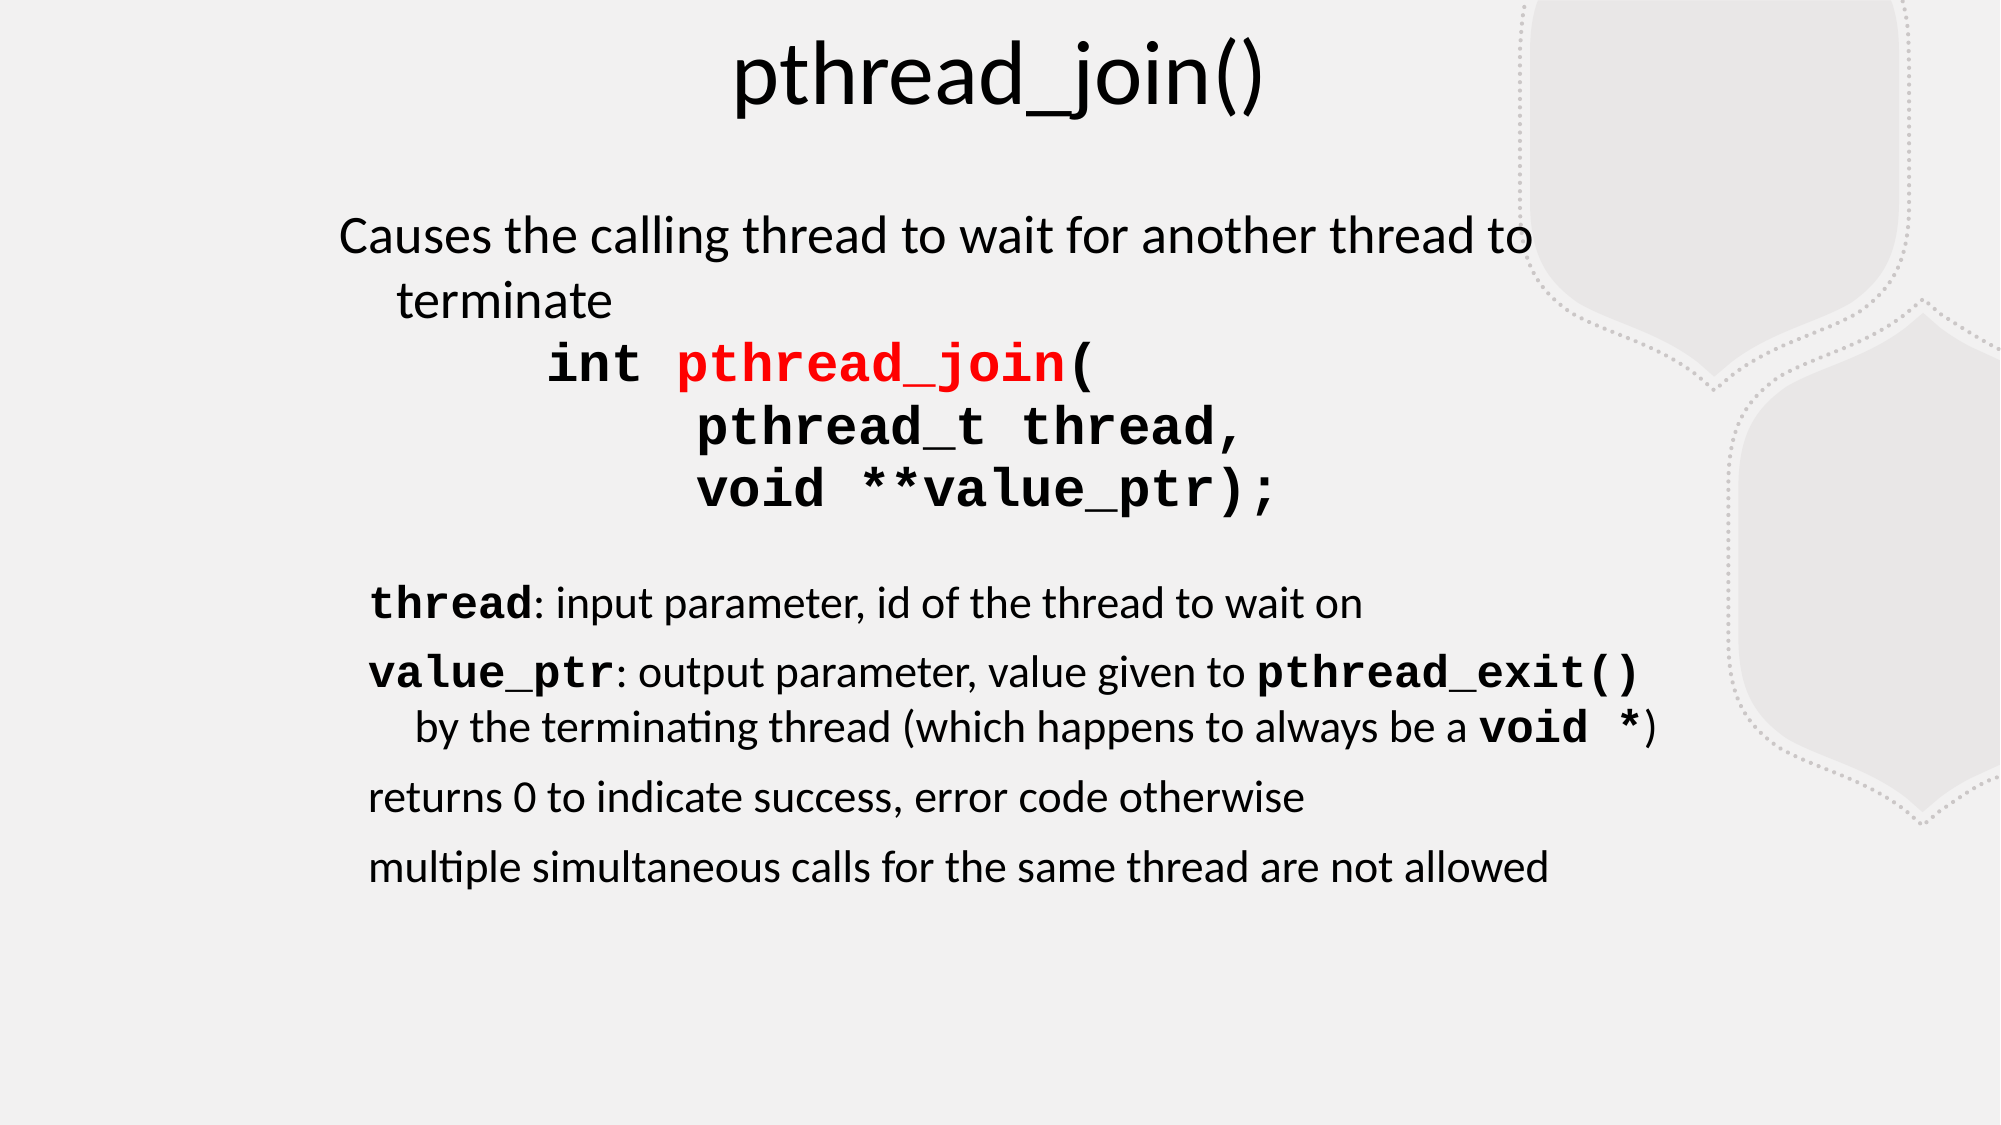

pthread_join()
Causes the calling thread to wait for another thread to terminate
		int pthread_join(
			pthread_t thread,
			void **value_ptr);

thread: input parameter, id of the thread to wait on
value_ptr: output parameter, value given to pthread_exit() by the terminating thread (which happens to always be a void *)
returns 0 to indicate success, error code otherwise
multiple simultaneous calls for the same thread are not allowed